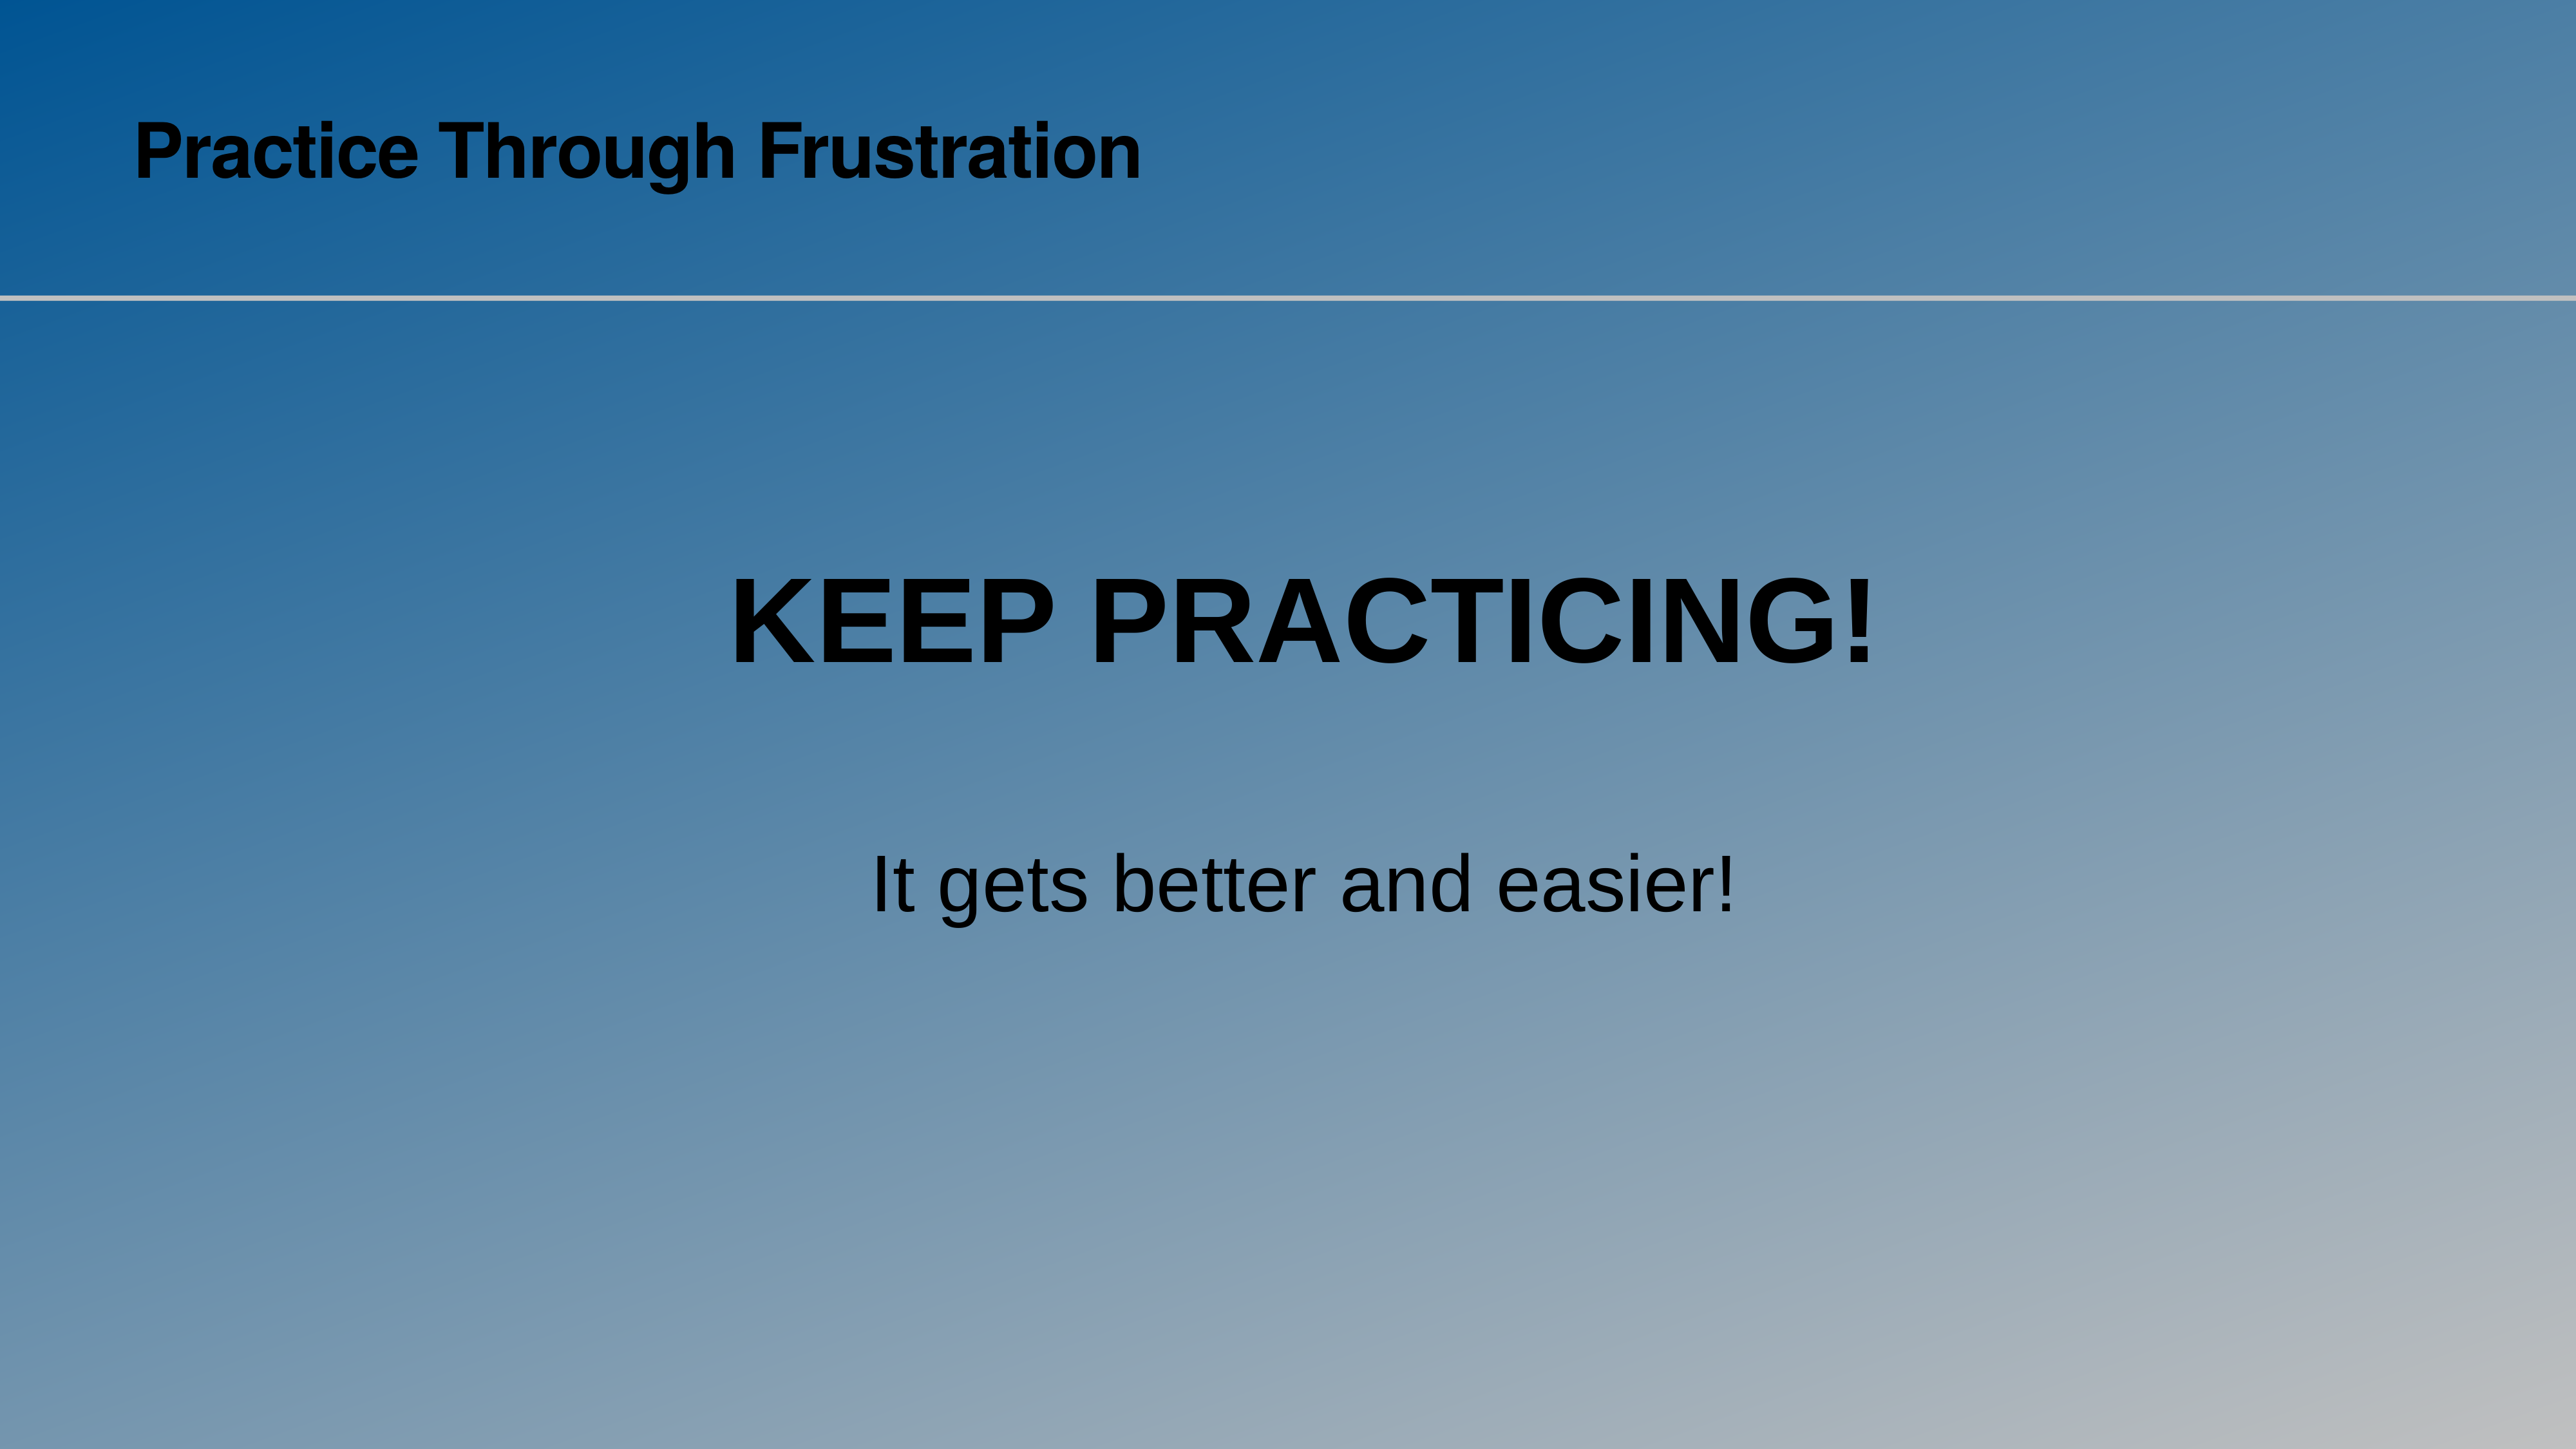

# Practice Through Frustration
KEEP PRACTICING!

It gets better and easier!